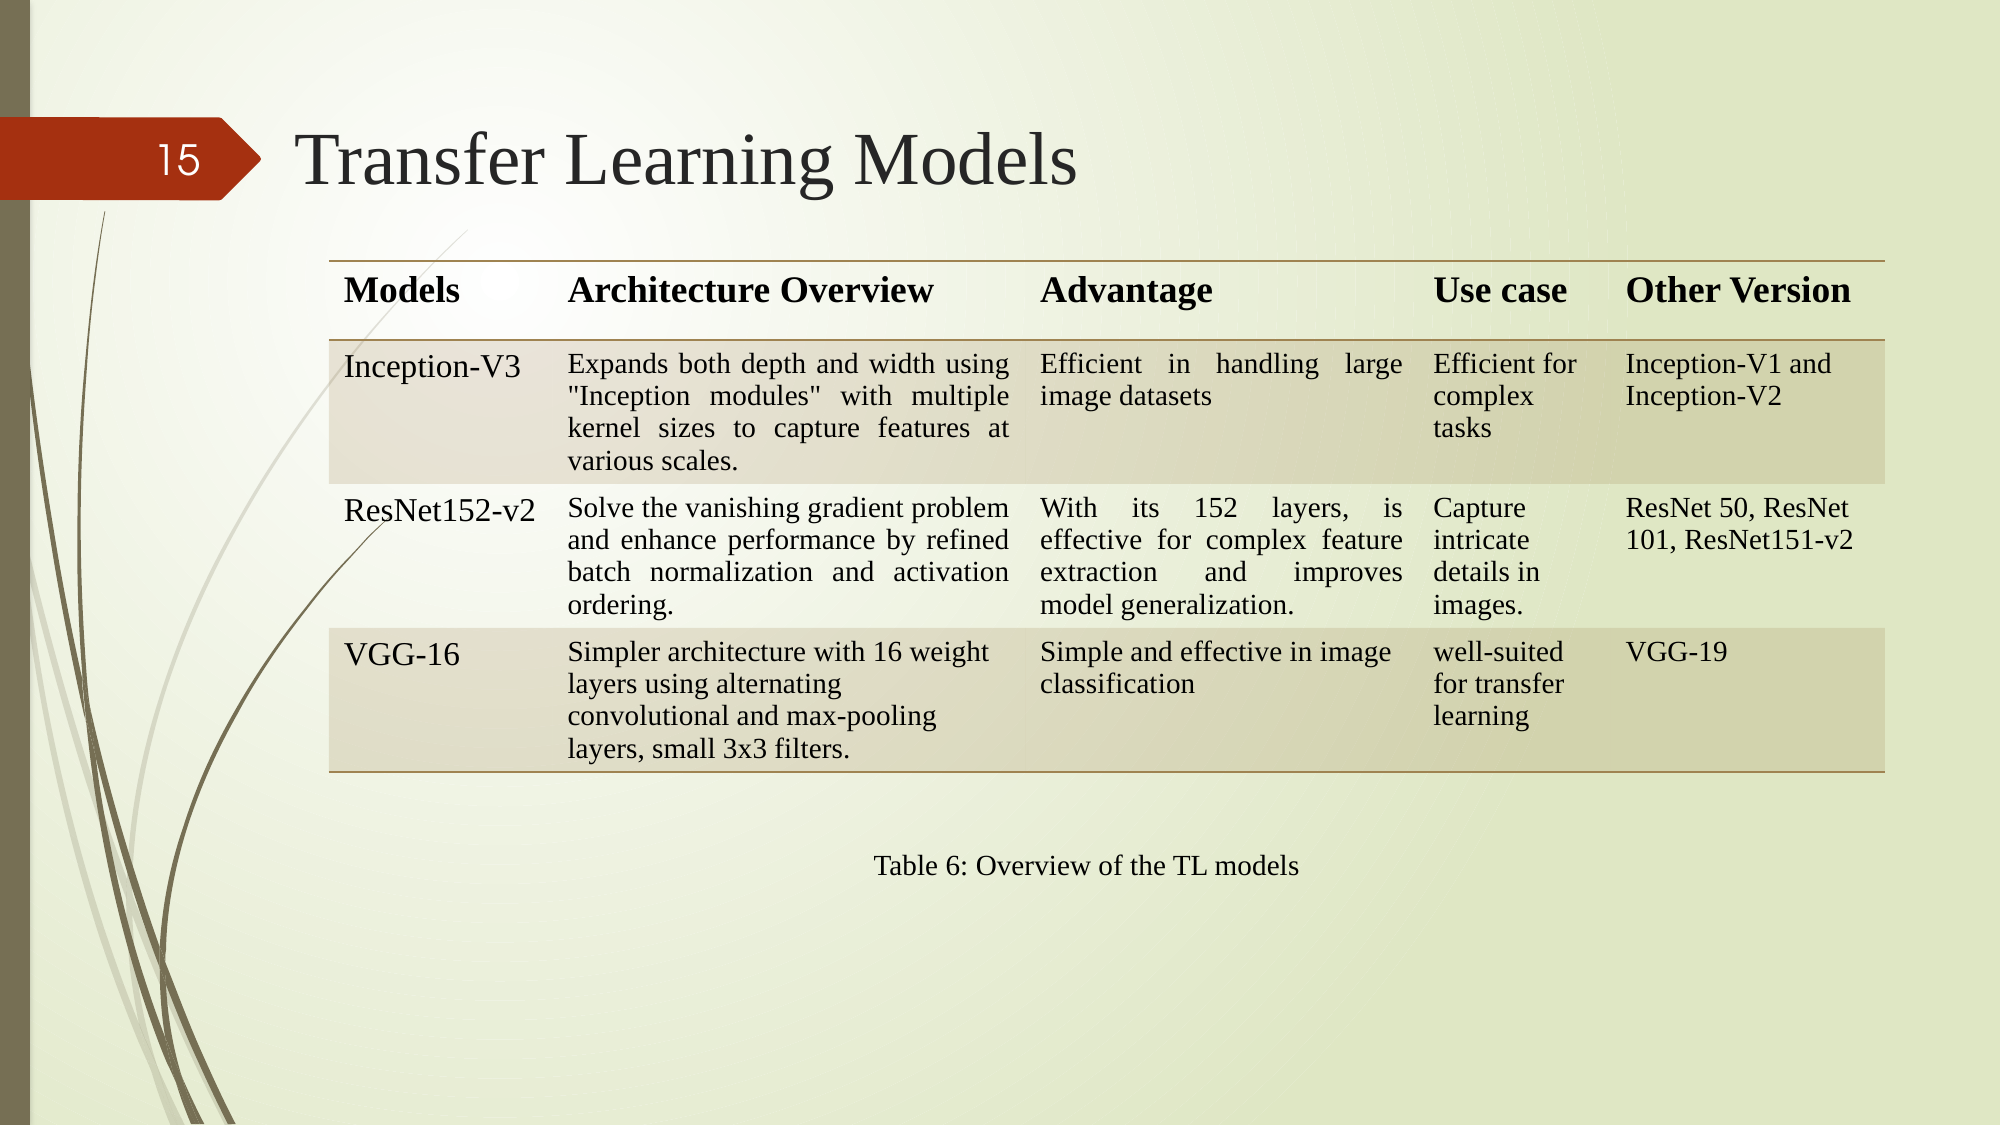

# Transfer Learning Models
15
| Models | Architecture Overview | Advantage | Use case | Other Version |
| --- | --- | --- | --- | --- |
| Inception-V3 | Expands both depth and width using "Inception modules" with multiple kernel sizes to capture features at various scales. | Efficient in handling large image datasets | Efficient for complex tasks | Inception-V1 and Inception-V2 |
| ResNet152-v2 | Solve the vanishing gradient problem and enhance performance by refined batch normalization and activation ordering. | With its 152 layers, is effective for complex feature extraction and improves model generalization. | Capture intricate details in images. | ResNet 50, ResNet 101, ResNet151-v2 |
| VGG-16 | Simpler architecture with 16 weight layers using alternating convolutional and max-pooling layers, small 3x3 filters. | Simple and effective in image classification | well-suited for transfer learning | VGG-19 |
Table 6: Overview of the TL models